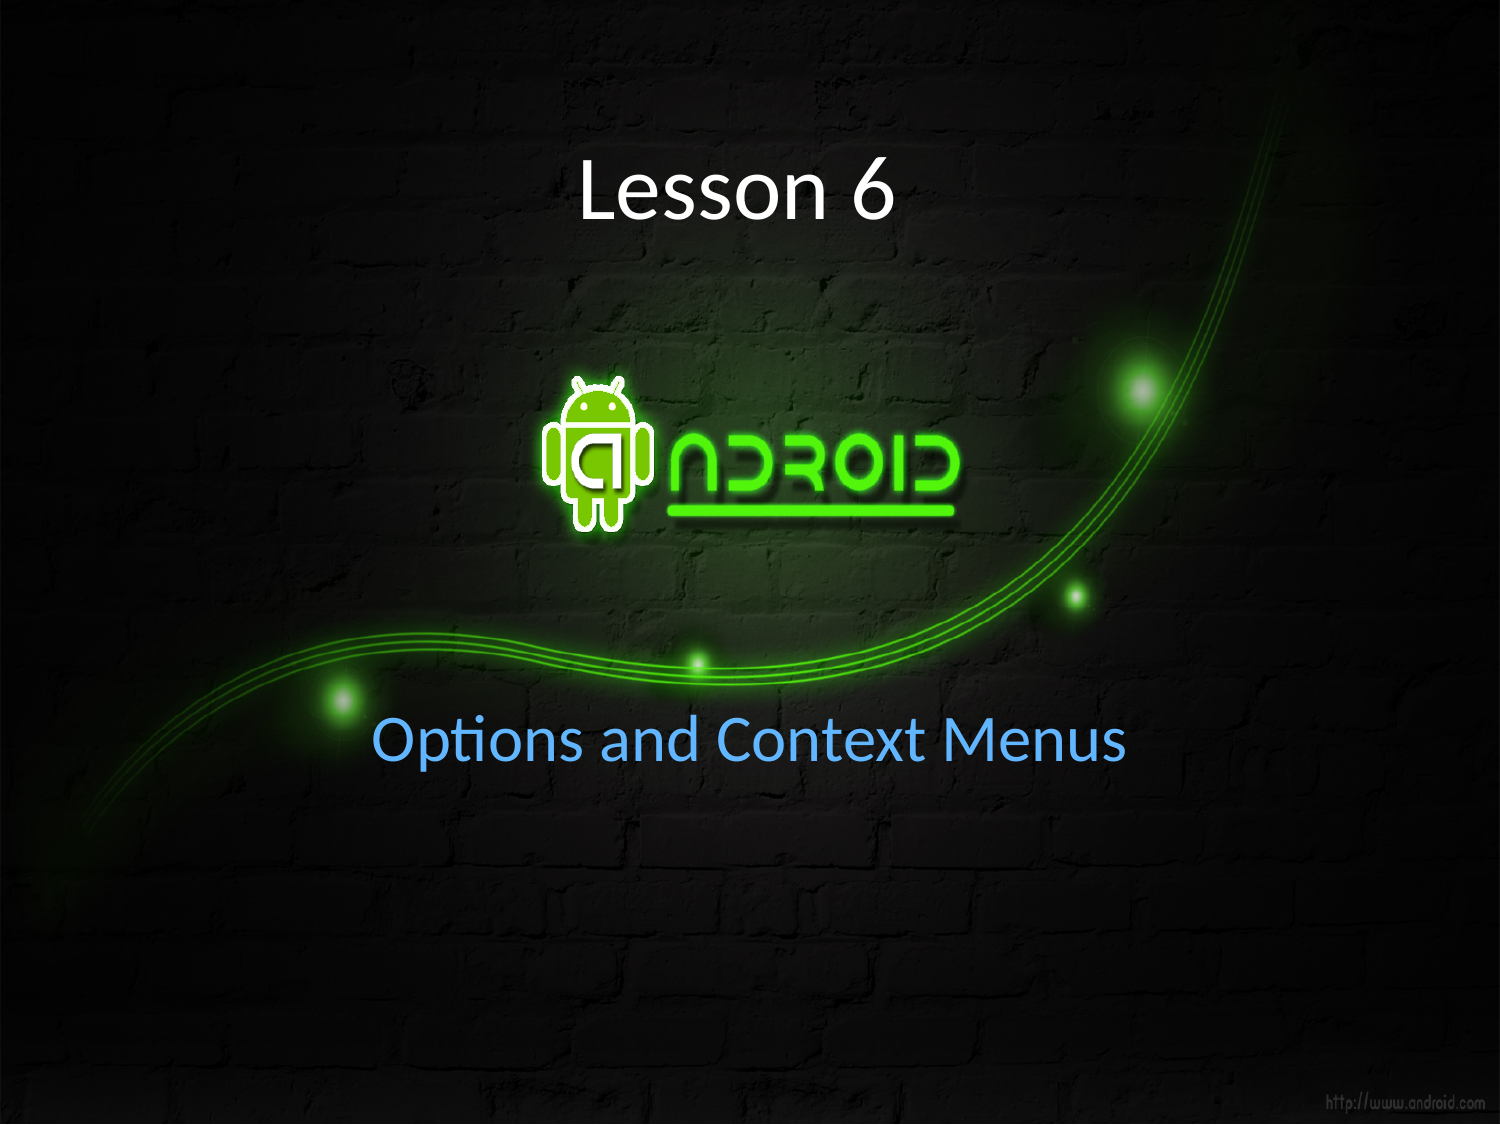

# Lesson 6
Options and Context Menus